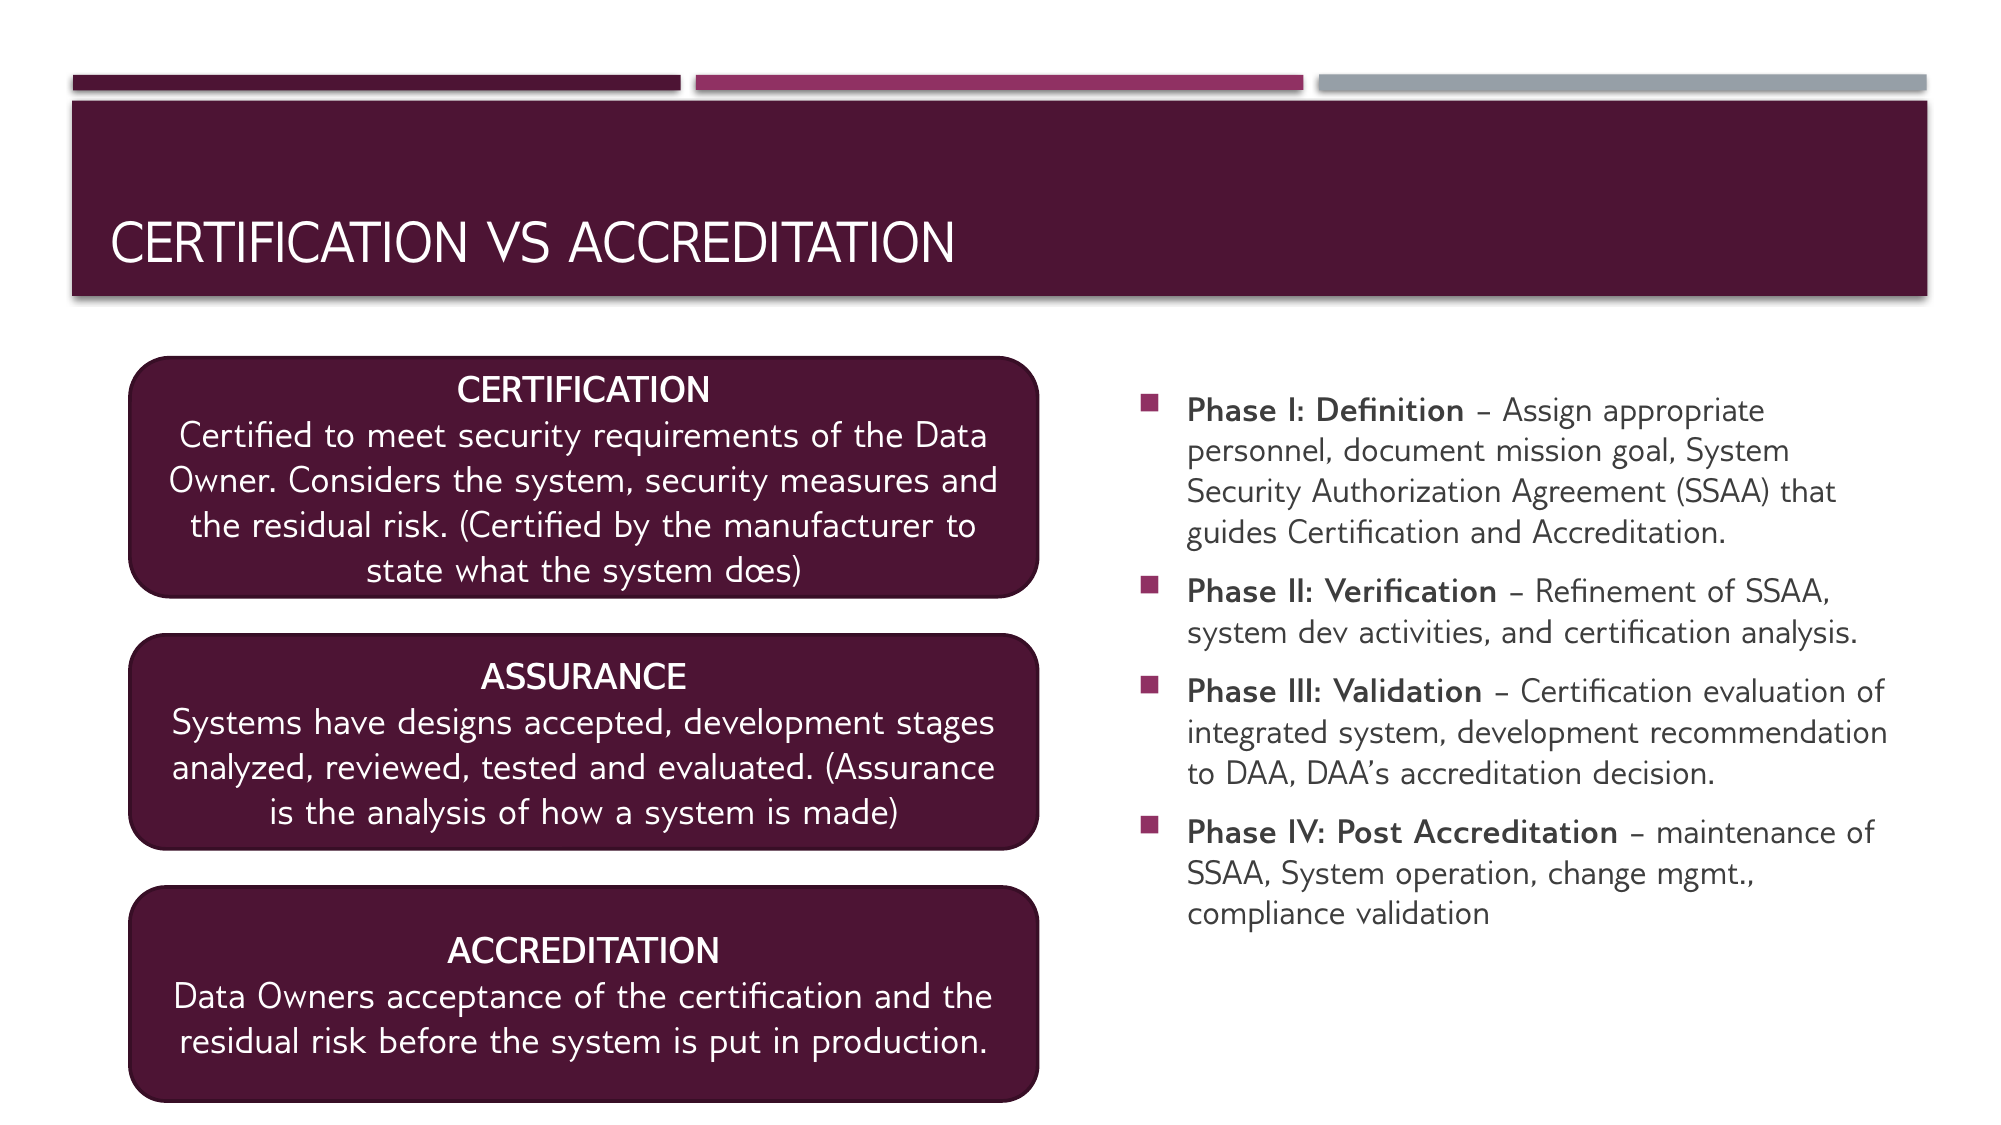

# Certification vs accreditation
CERTIFICATION
Certified to meet security requirements of the Data Owner. Considers the system, security measures and the residual risk. (Certified by the manufacturer to state what the system does)
Phase I: Definition – Assign appropriate personnel, document mission goal, System Security Authorization Agreement (SSAA) that guides Certification and Accreditation.
Phase II: Verification – Refinement of SSAA, system dev activities, and certification analysis.
Phase III: Validation – Certification evaluation of integrated system, development recommendation to DAA, DAA’s accreditation decision.
Phase IV: Post Accreditation – maintenance of SSAA, System operation, change mgmt., compliance validation
ASSURANCE
Systems have designs accepted, development stages analyzed, reviewed, tested and evaluated. (Assurance is the analysis of how a system is made)
ACCREDITATION
Data Owners acceptance of the certification and the residual risk before the system is put in production.